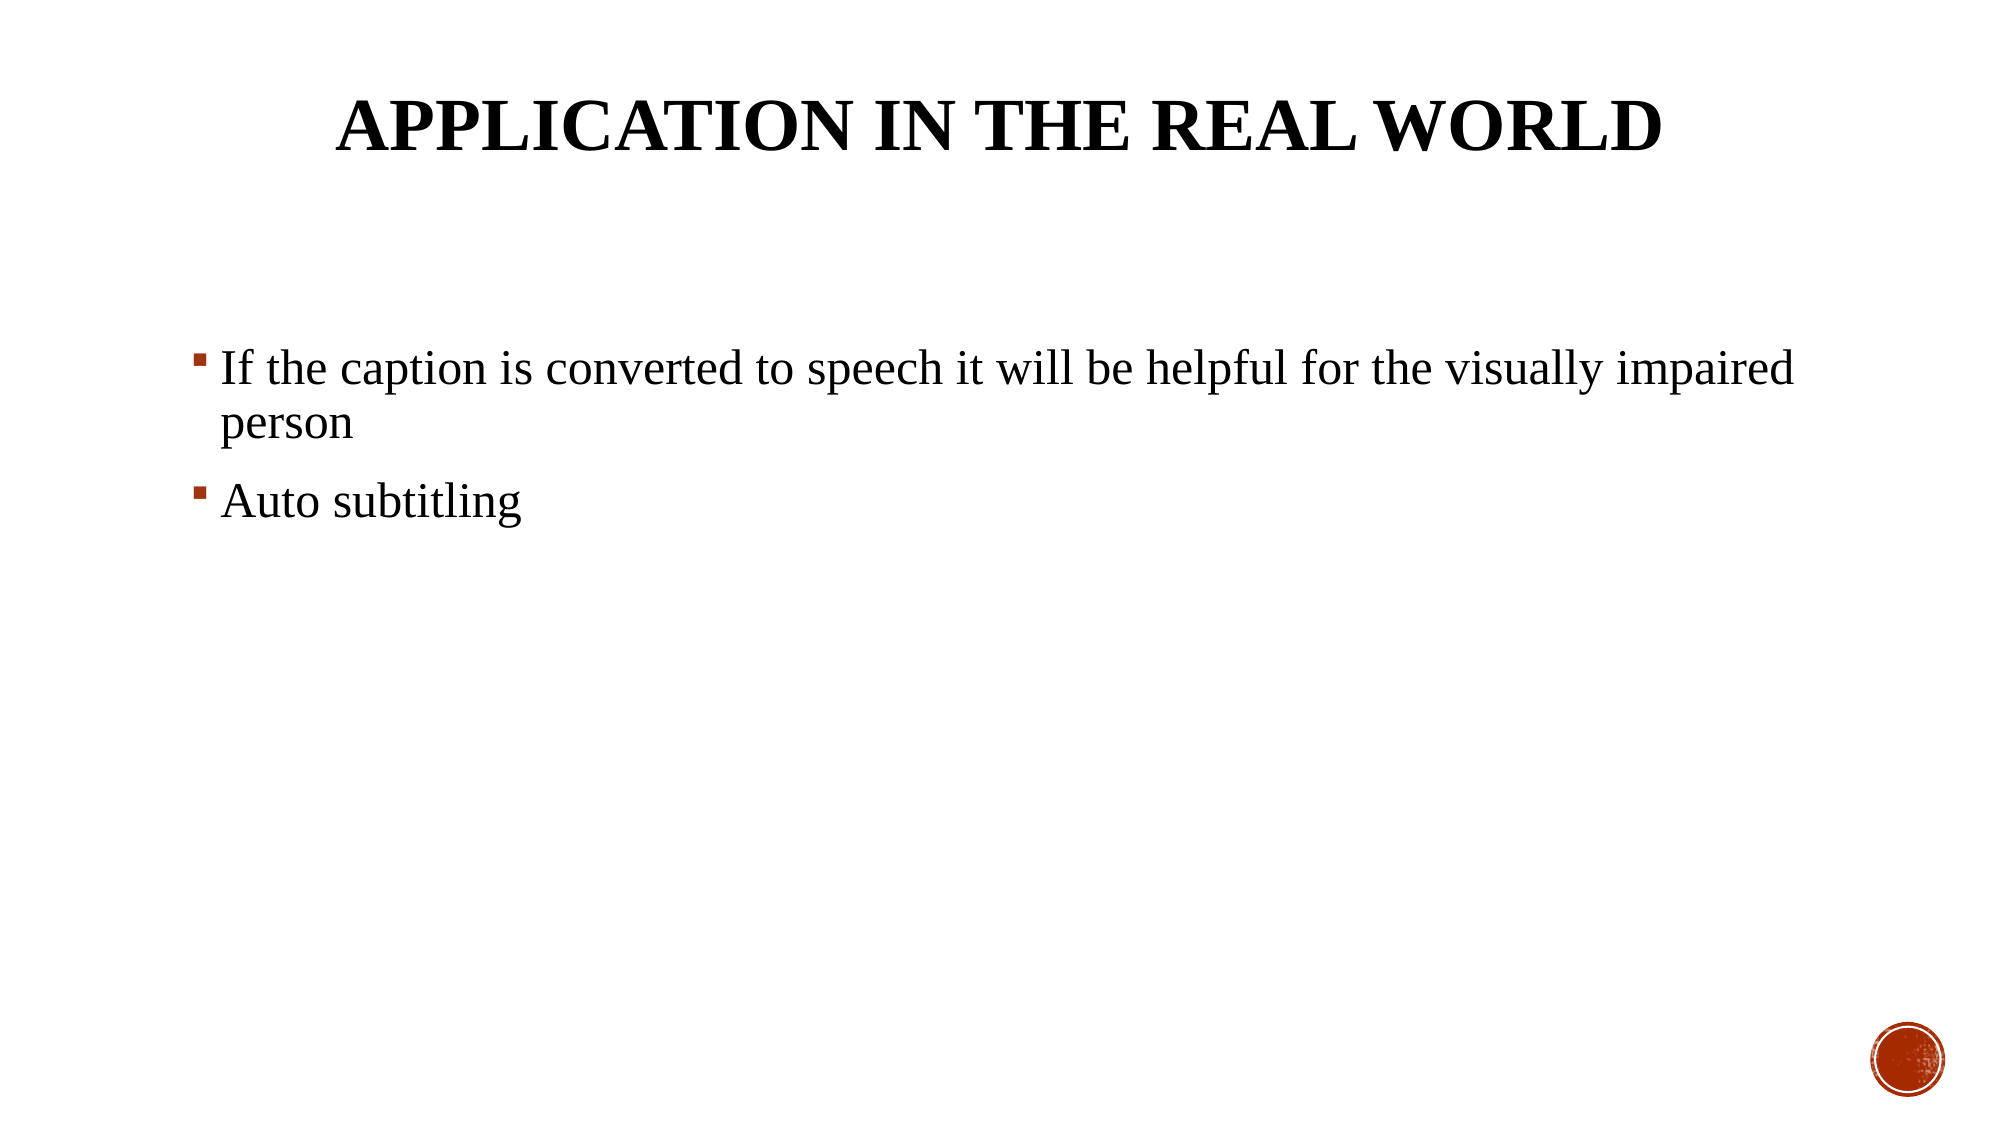

# APPLICATION IN THE REAL WORLD
If the caption is converted to speech it will be helpful for the visually impaired person
Auto subtitling